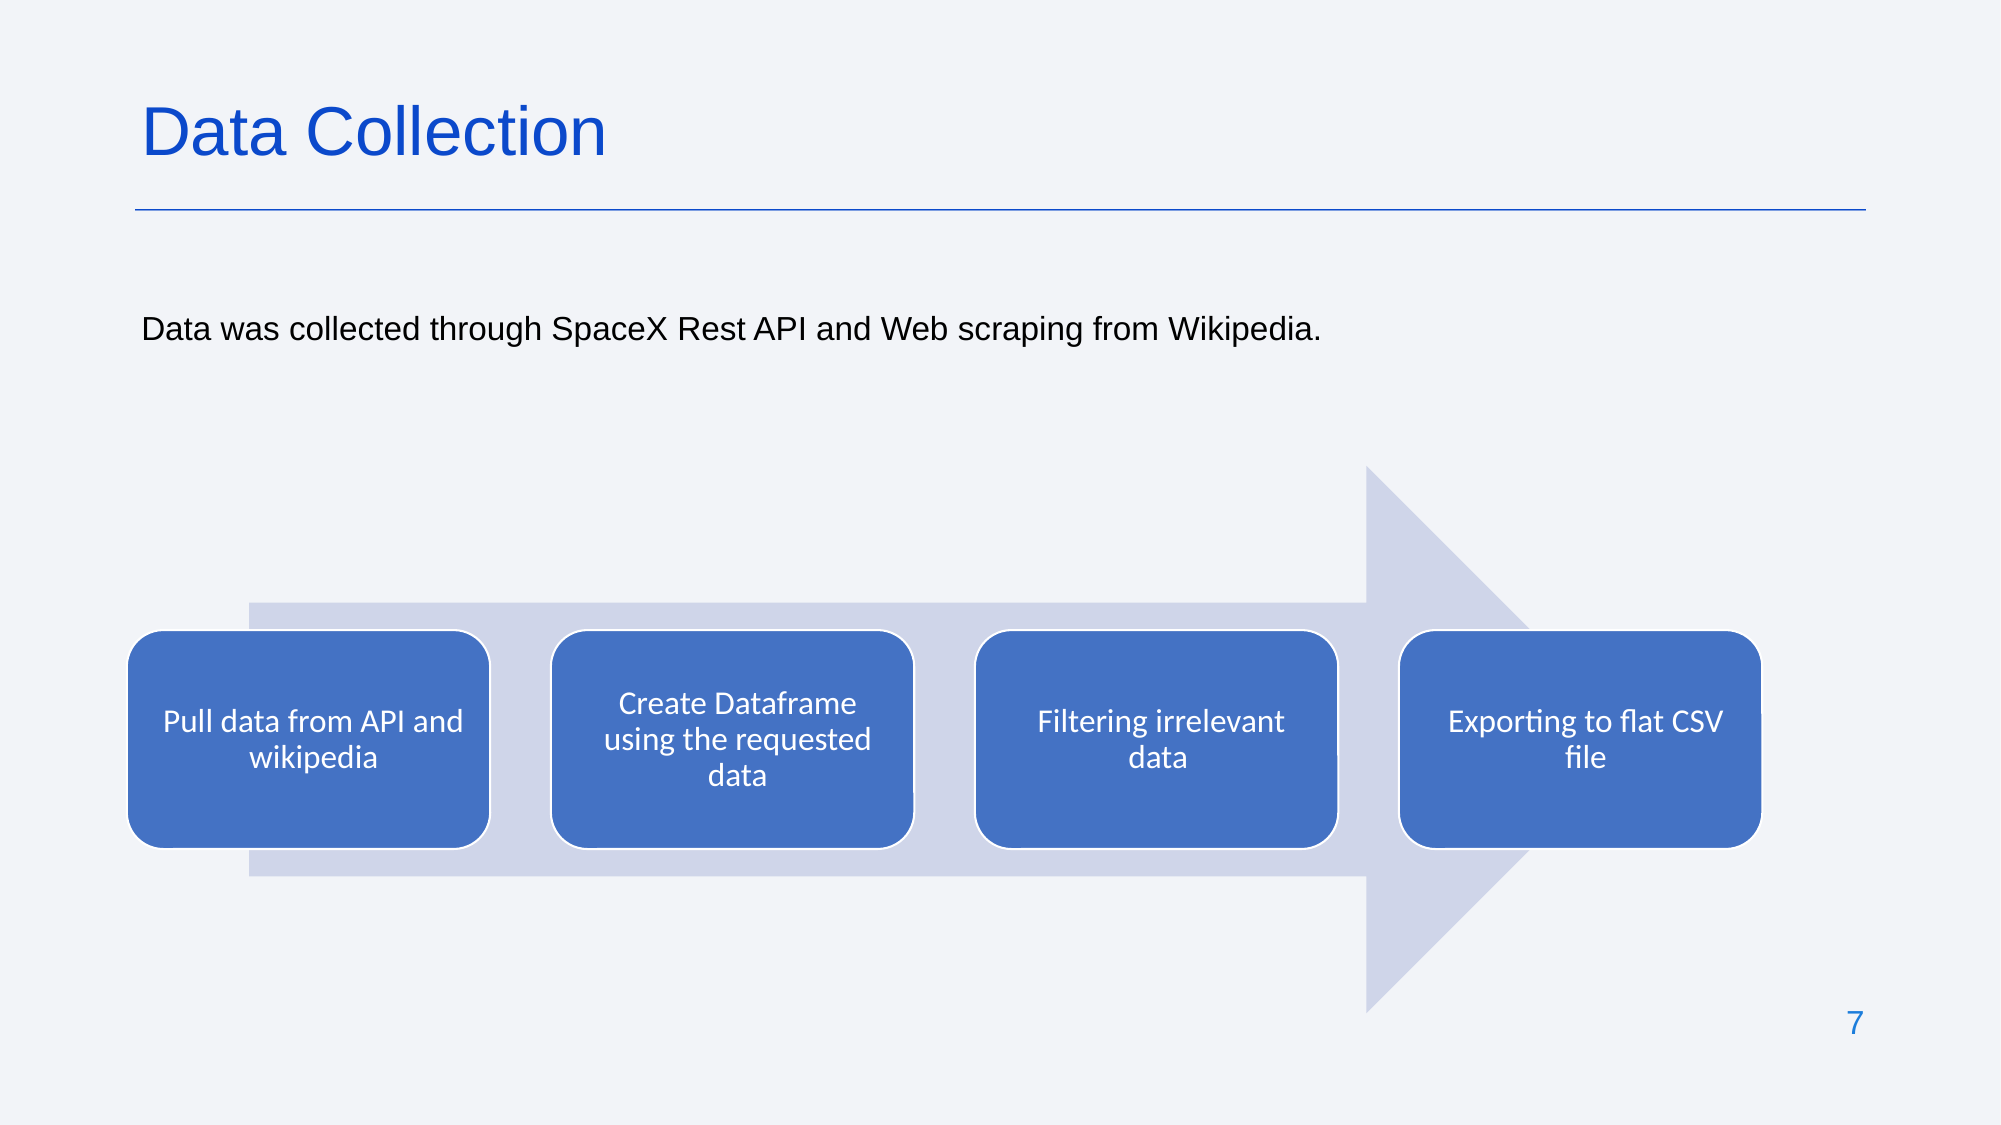

Data Collection
Data was collected through SpaceX Rest API and Web scraping from Wikipedia.
Pull data from API and wikipedia
Create Dataframe using the requested data
Filtering irrelevant data
Exporting to flat CSV file
7